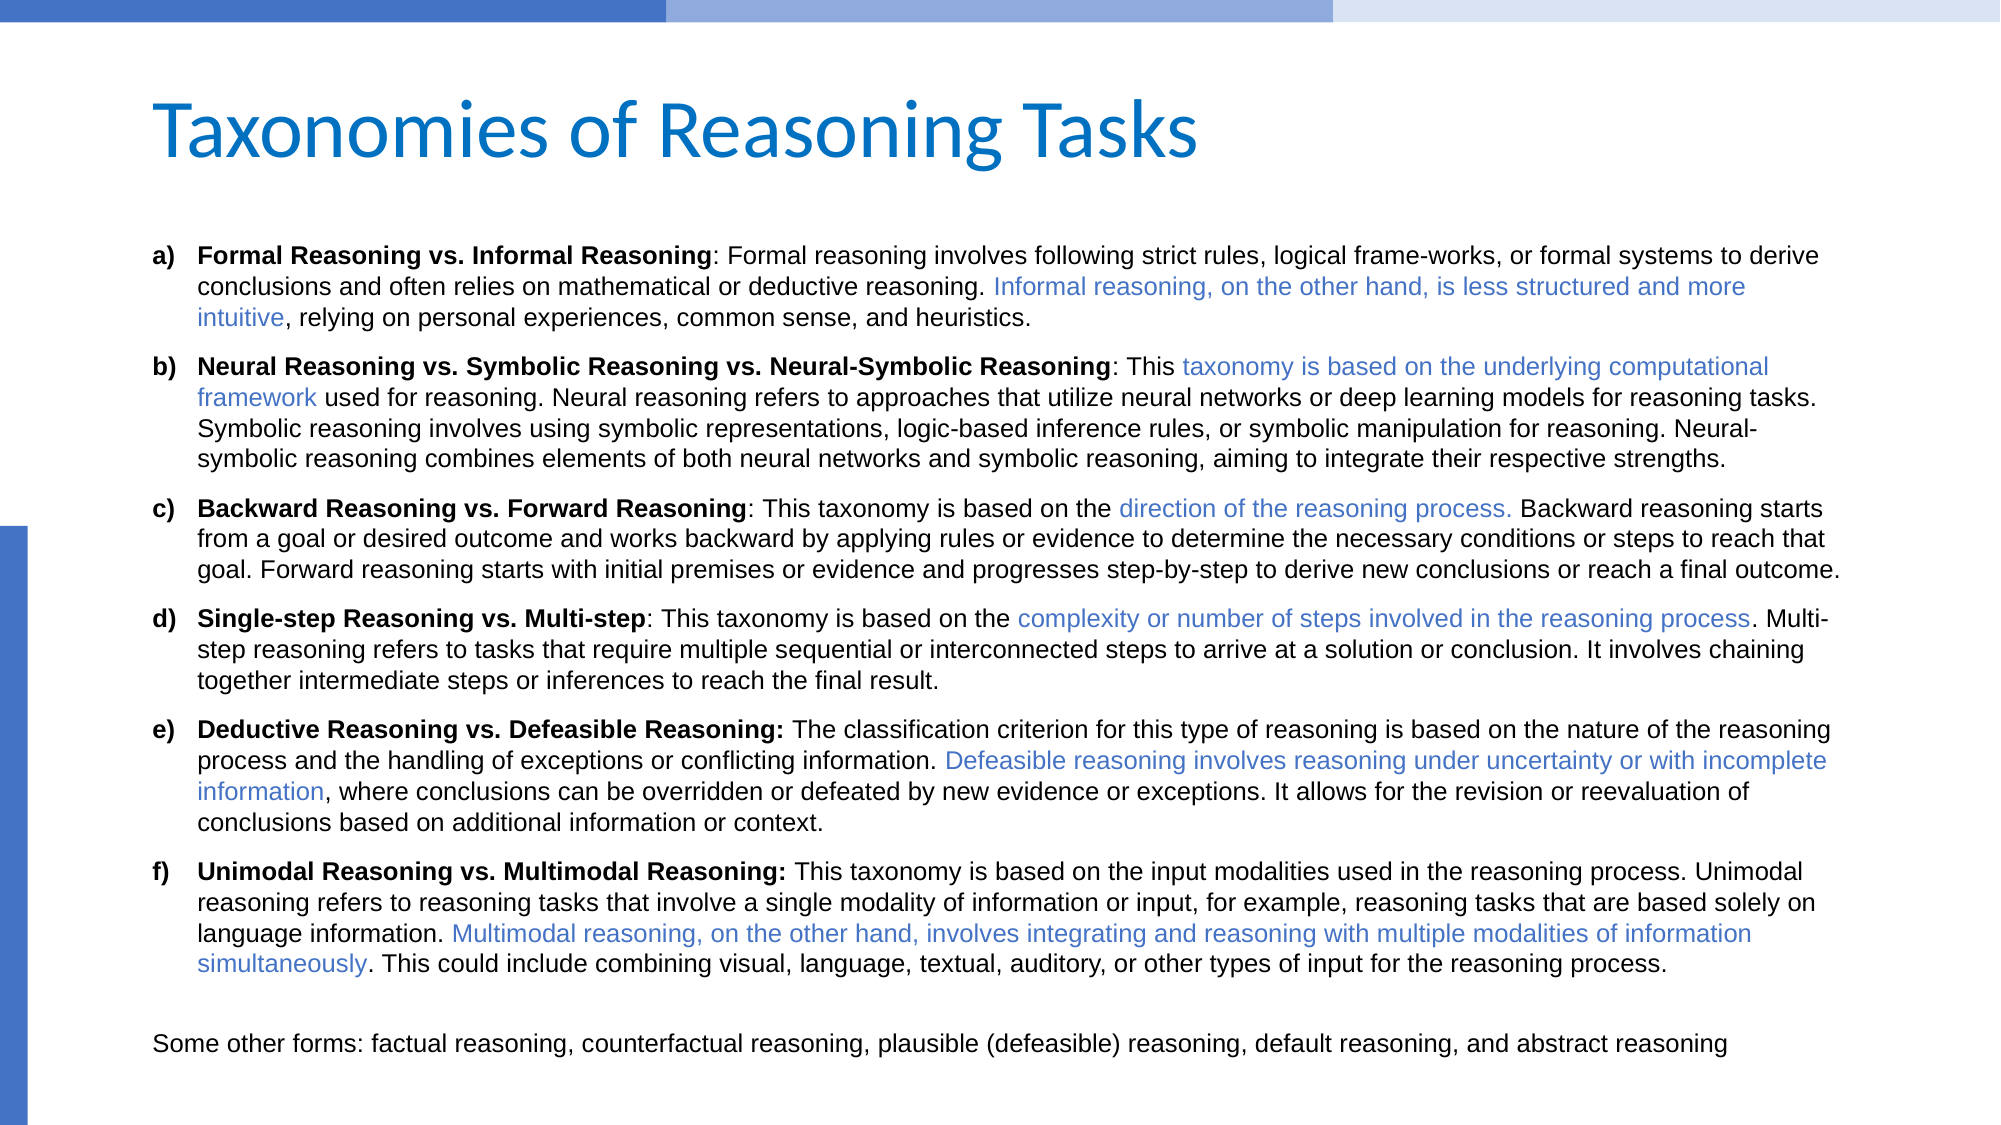

# Taxonomies of Reasoning Tasks
Formal Reasoning vs. Informal Reasoning: Formal reasoning involves following strict rules, logical frame-works, or formal systems to derive conclusions and often relies on mathematical or deductive reasoning. Informal reasoning, on the other hand, is less structured and more intuitive, relying on personal experiences, common sense, and heuristics.
Neural Reasoning vs. Symbolic Reasoning vs. Neural-Symbolic Reasoning: This taxonomy is based on the underlying computational framework used for reasoning. Neural reasoning refers to approaches that utilize neural networks or deep learning models for reasoning tasks. Symbolic reasoning involves using symbolic representations, logic-based inference rules, or symbolic manipulation for reasoning. Neural-symbolic reasoning combines elements of both neural networks and symbolic reasoning, aiming to integrate their respective strengths.
Backward Reasoning vs. Forward Reasoning: This taxonomy is based on the direction of the reasoning process. Backward reasoning starts from a goal or desired outcome and works backward by applying rules or evidence to determine the necessary conditions or steps to reach that goal. Forward reasoning starts with initial premises or evidence and progresses step-by-step to derive new conclusions or reach a final outcome.
Single-step Reasoning vs. Multi-step: This taxonomy is based on the complexity or number of steps involved in the reasoning process. Multi-step reasoning refers to tasks that require multiple sequential or interconnected steps to arrive at a solution or conclusion. It involves chaining together intermediate steps or inferences to reach the final result.
Deductive Reasoning vs. Defeasible Reasoning: The classification criterion for this type of reasoning is based on the nature of the reasoning process and the handling of exceptions or conflicting information. Defeasible reasoning involves reasoning under uncertainty or with incomplete information, where conclusions can be overridden or defeated by new evidence or exceptions. It allows for the revision or reevaluation of conclusions based on additional information or context.
Unimodal Reasoning vs. Multimodal Reasoning: This taxonomy is based on the input modalities used in the reasoning process. Unimodal reasoning refers to reasoning tasks that involve a single modality of information or input, for example, reasoning tasks that are based solely on language information. Multimodal reasoning, on the other hand, involves integrating and reasoning with multiple modalities of information simultaneously. This could include combining visual, language, textual, auditory, or other types of input for the reasoning process.
Some other forms: factual reasoning, counterfactual reasoning, plausible (defeasible) reasoning, default reasoning, and abstract reasoning